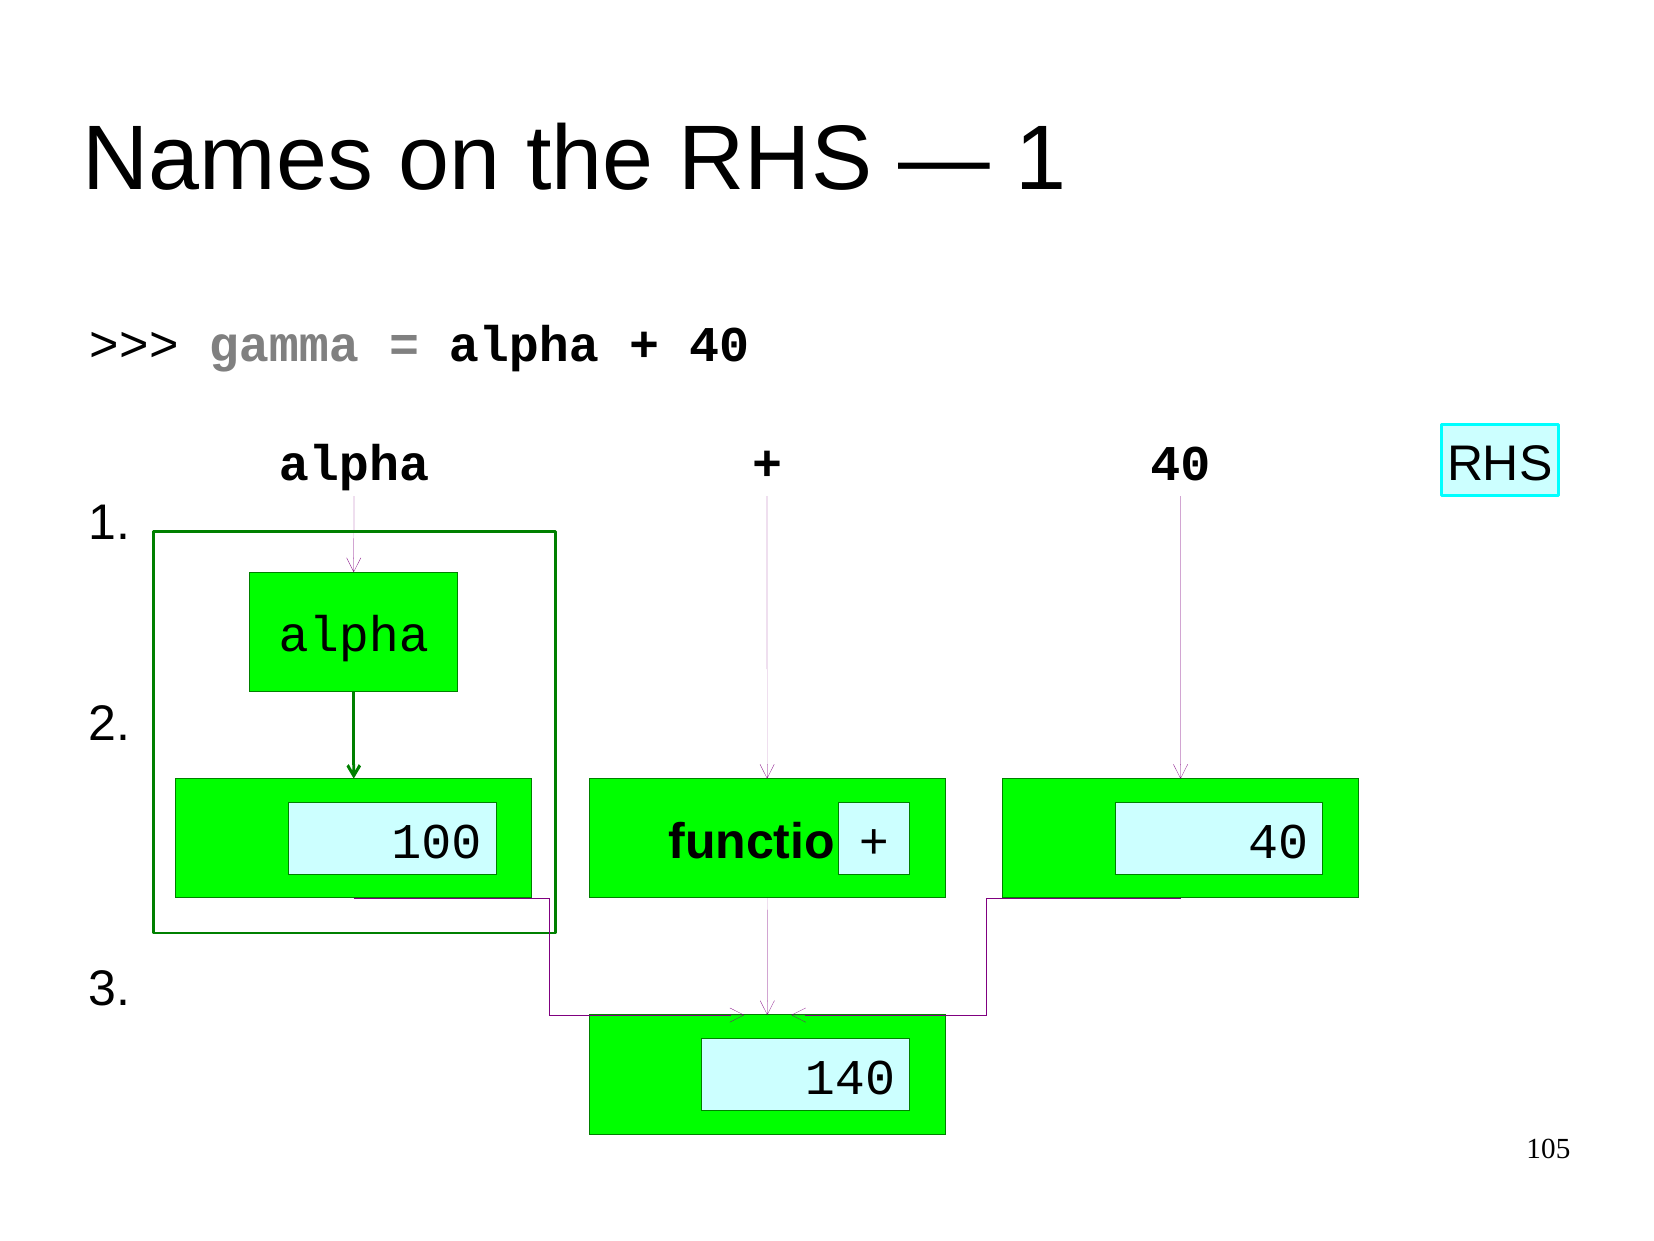

Names on the RHS — 1
>>>
gamma = alpha + 40
alpha
+
40
RHS
1.

alpha
2.
int
100
function
+
int
40
3.
int
140
105